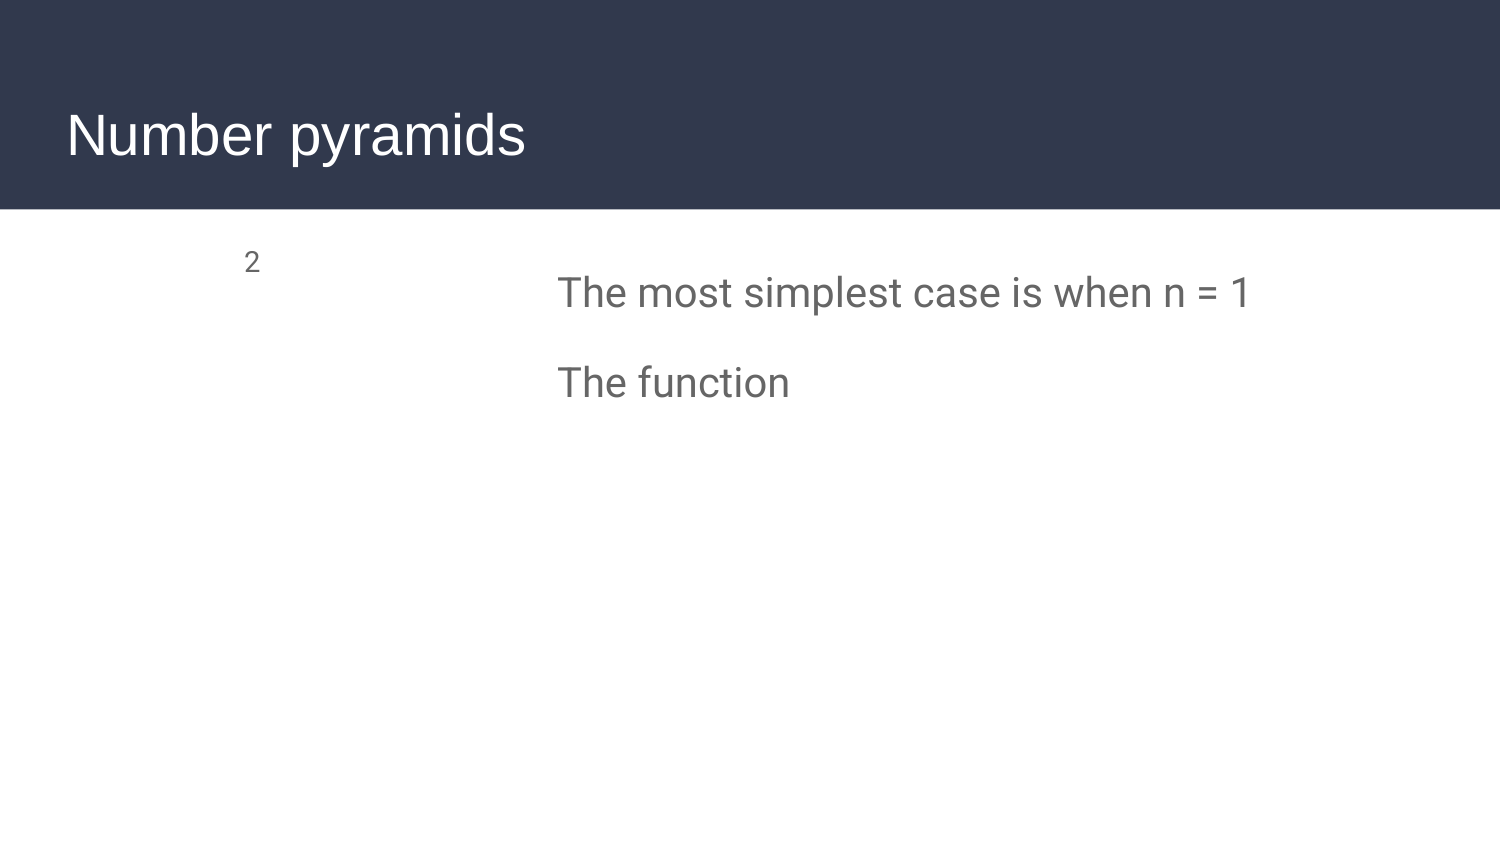

# Number pyramids
2
The most simplest case is when n = 1
The function